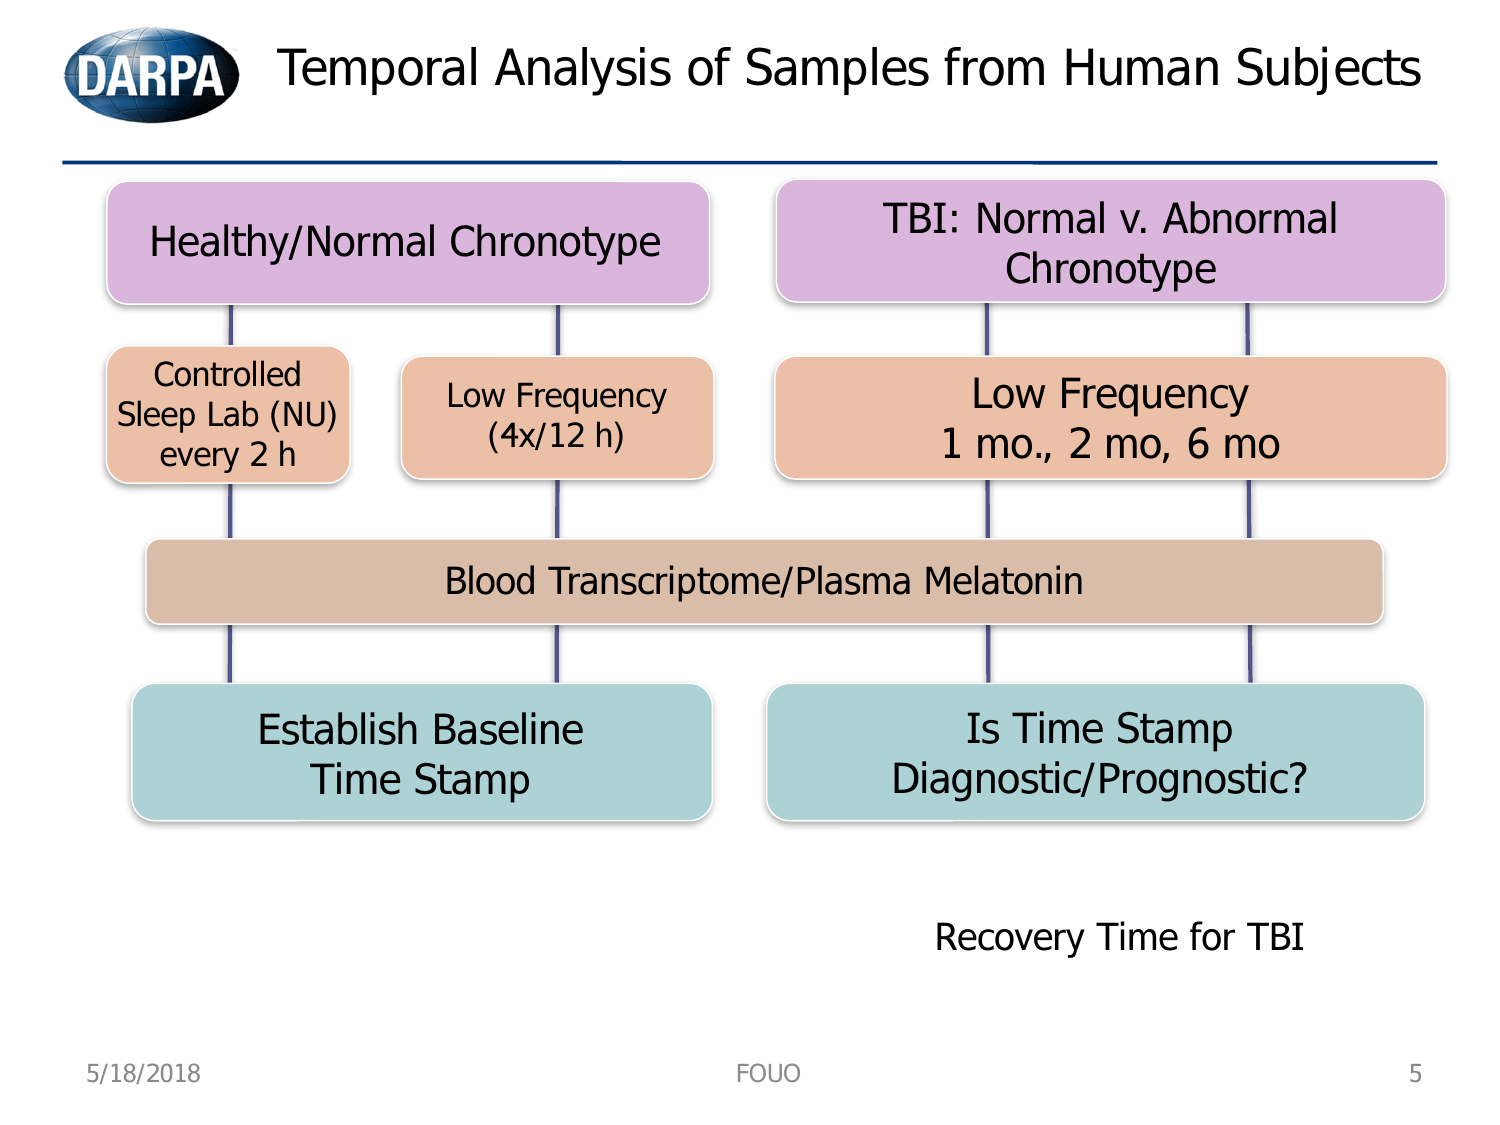

# Temporal Analysis of Samples from Human Subjects

TBI: Normal v. Abnormal Chronotype
Healthy/Normal Chronotype

Controlled Sleep Lab (NU) every 2 h

Low Frequency
1 mo., 2 mo, 6 mo
Low Frequency (4x/12 h)

Blood Transcriptome/Plasma Melatonin

Is Time Stamp Diagnostic/Prognostic?
Establish Baseline
Time Stamp
Recovery Time for TBI
5/18/2018
FOUO
5